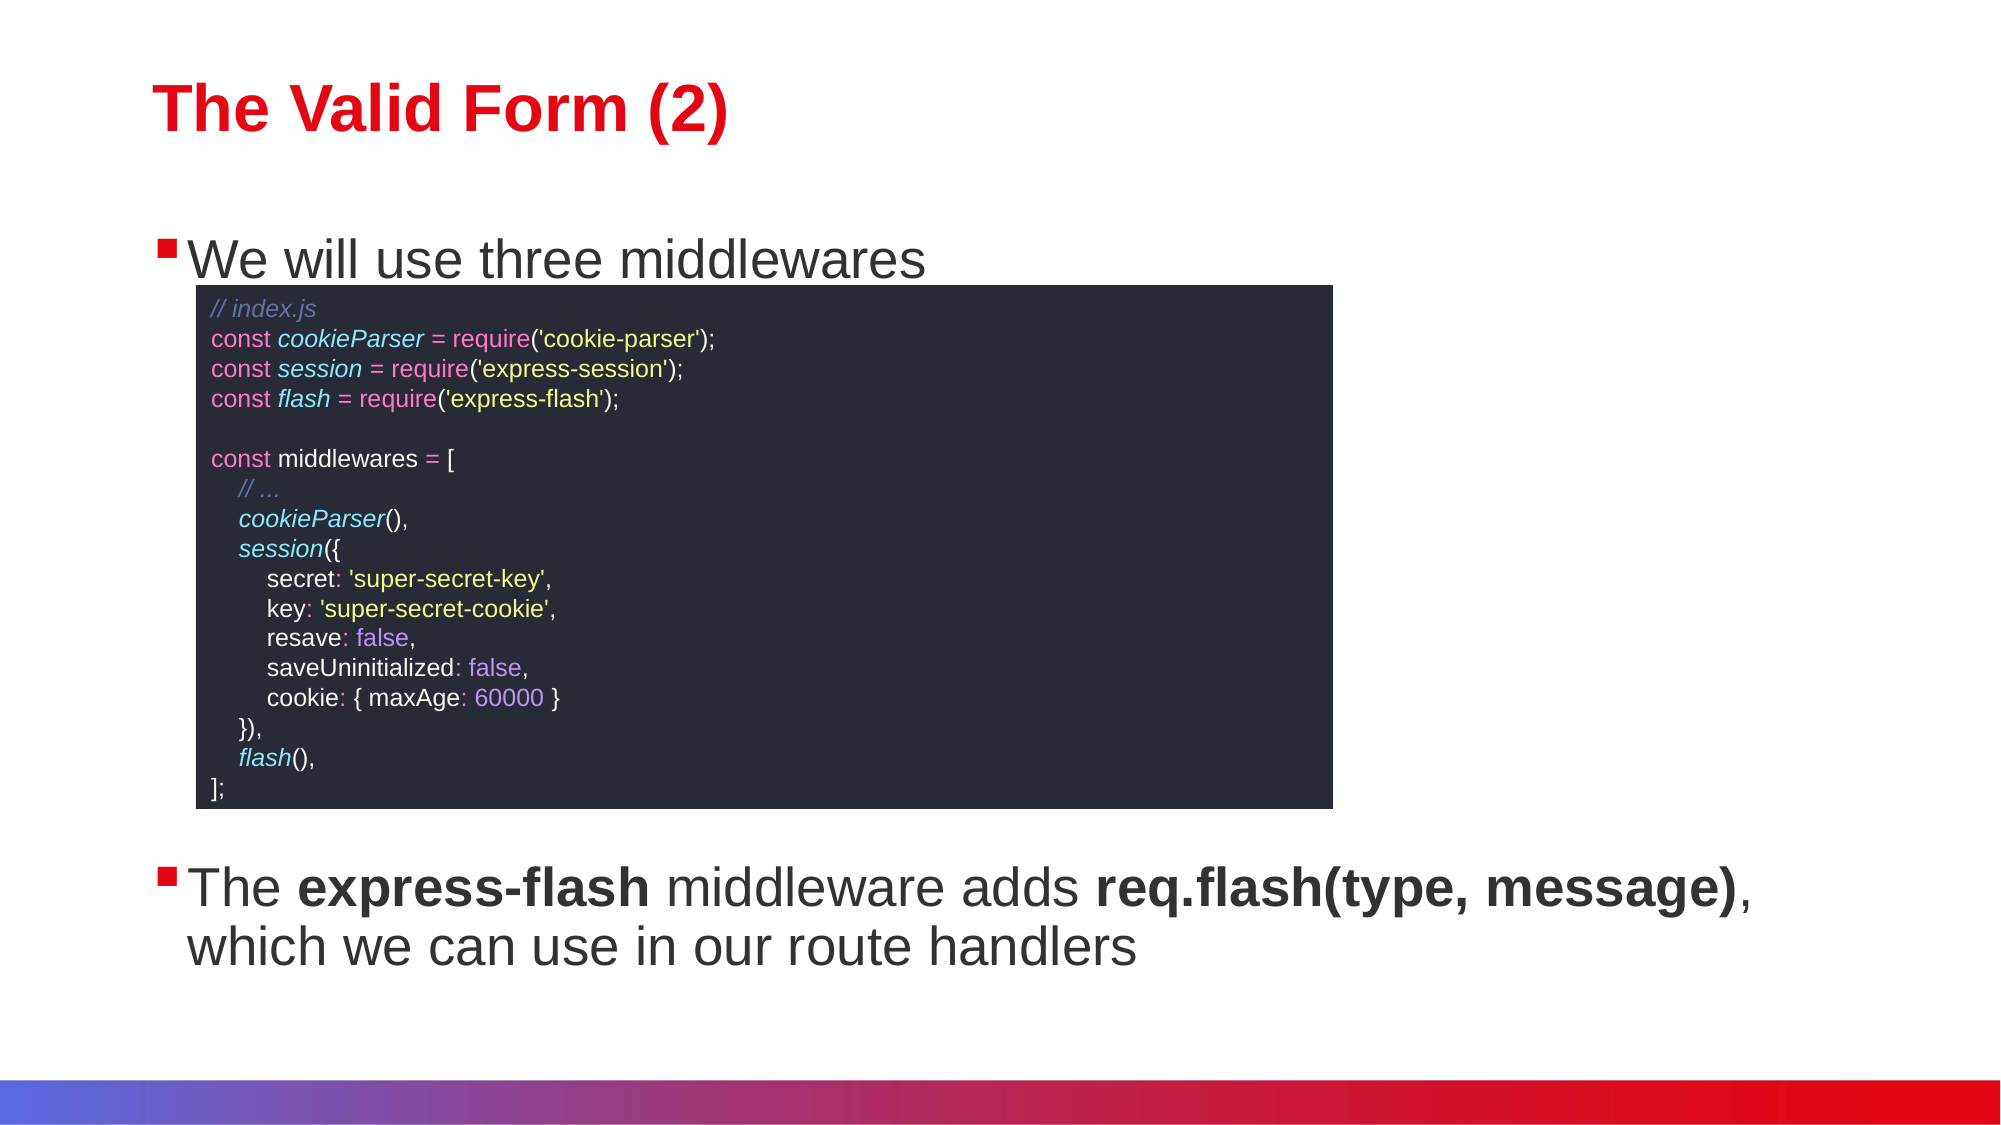

# The Valid Form (2)
We will use three middlewares

The express-flash middleware adds req.flash(type, message), which we can use in our route handlers
// index.js
const cookieParser = require('cookie-parser');
const session = require('express-session');
const flash = require('express-flash');
const middlewares = [
    // ...
    cookieParser(),
    session({
        secret: 'super-secret-key',
        key: 'super-secret-cookie',
        resave: false,
        saveUninitialized: false,
        cookie: { maxAge: 60000 }
    }),
    flash(),
];